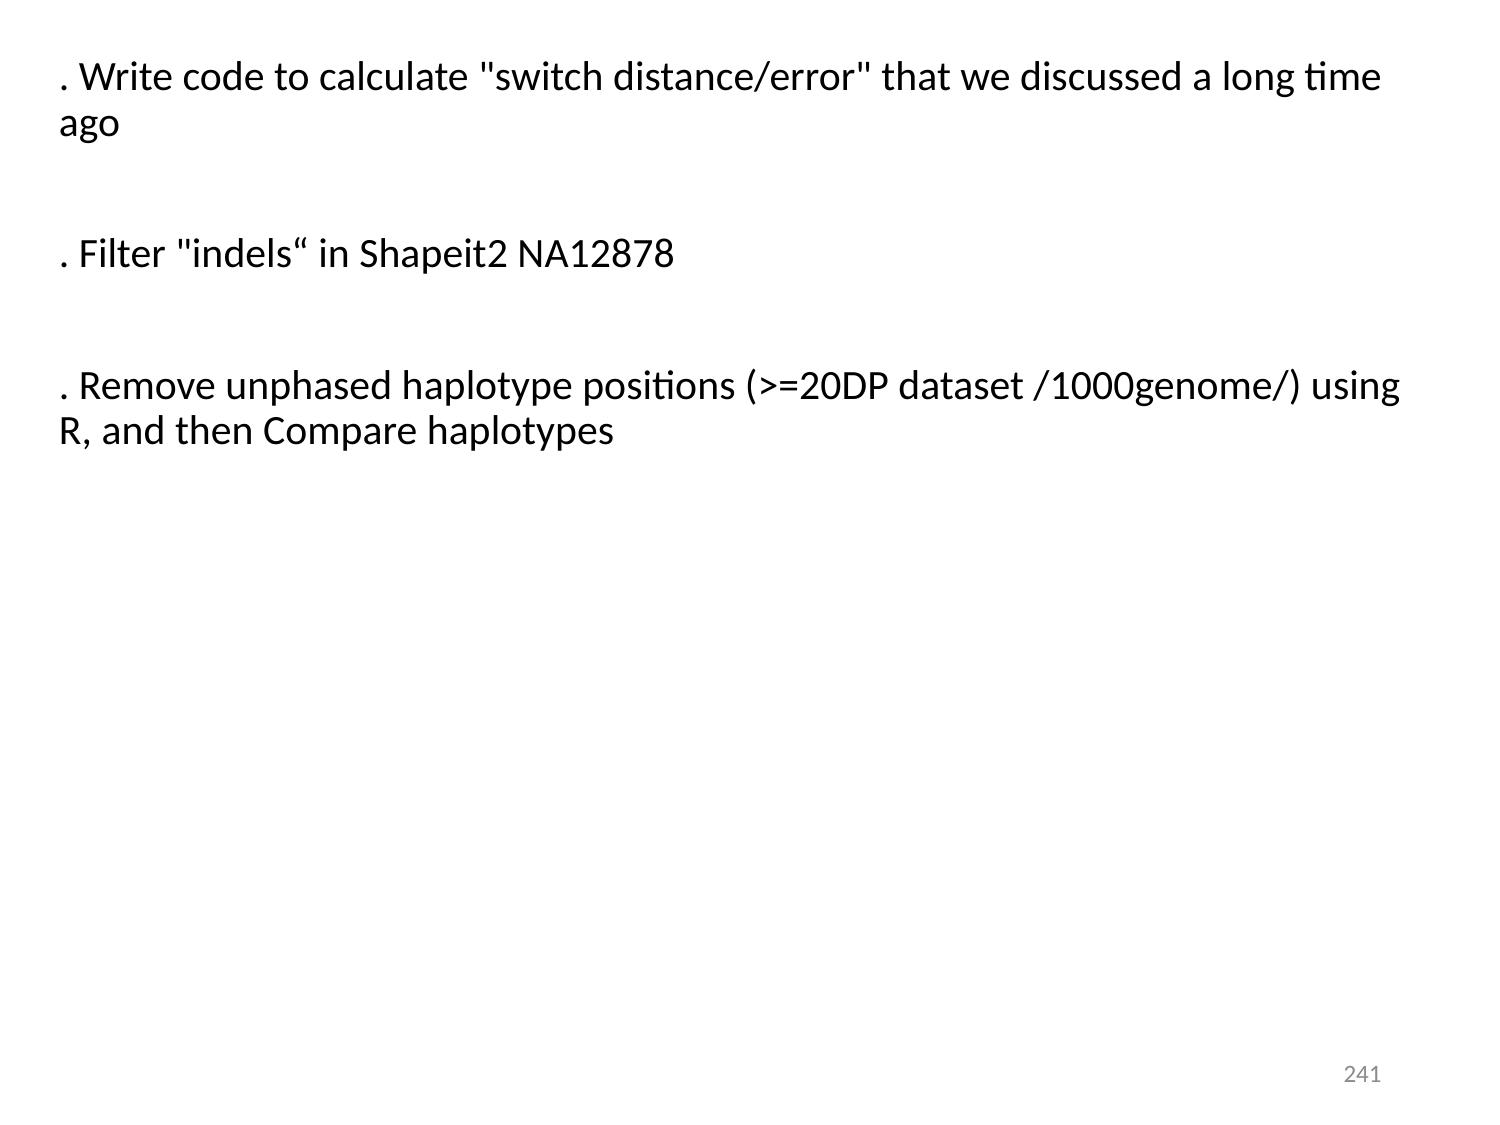

. Write code to calculate "switch distance/error" that we discussed a long time ago

. Filter "indels“ in Shapeit2 NA12878

. Remove unphased haplotype positions (>=20DP dataset /1000genome/) using R, and then Compare haplotypes

241